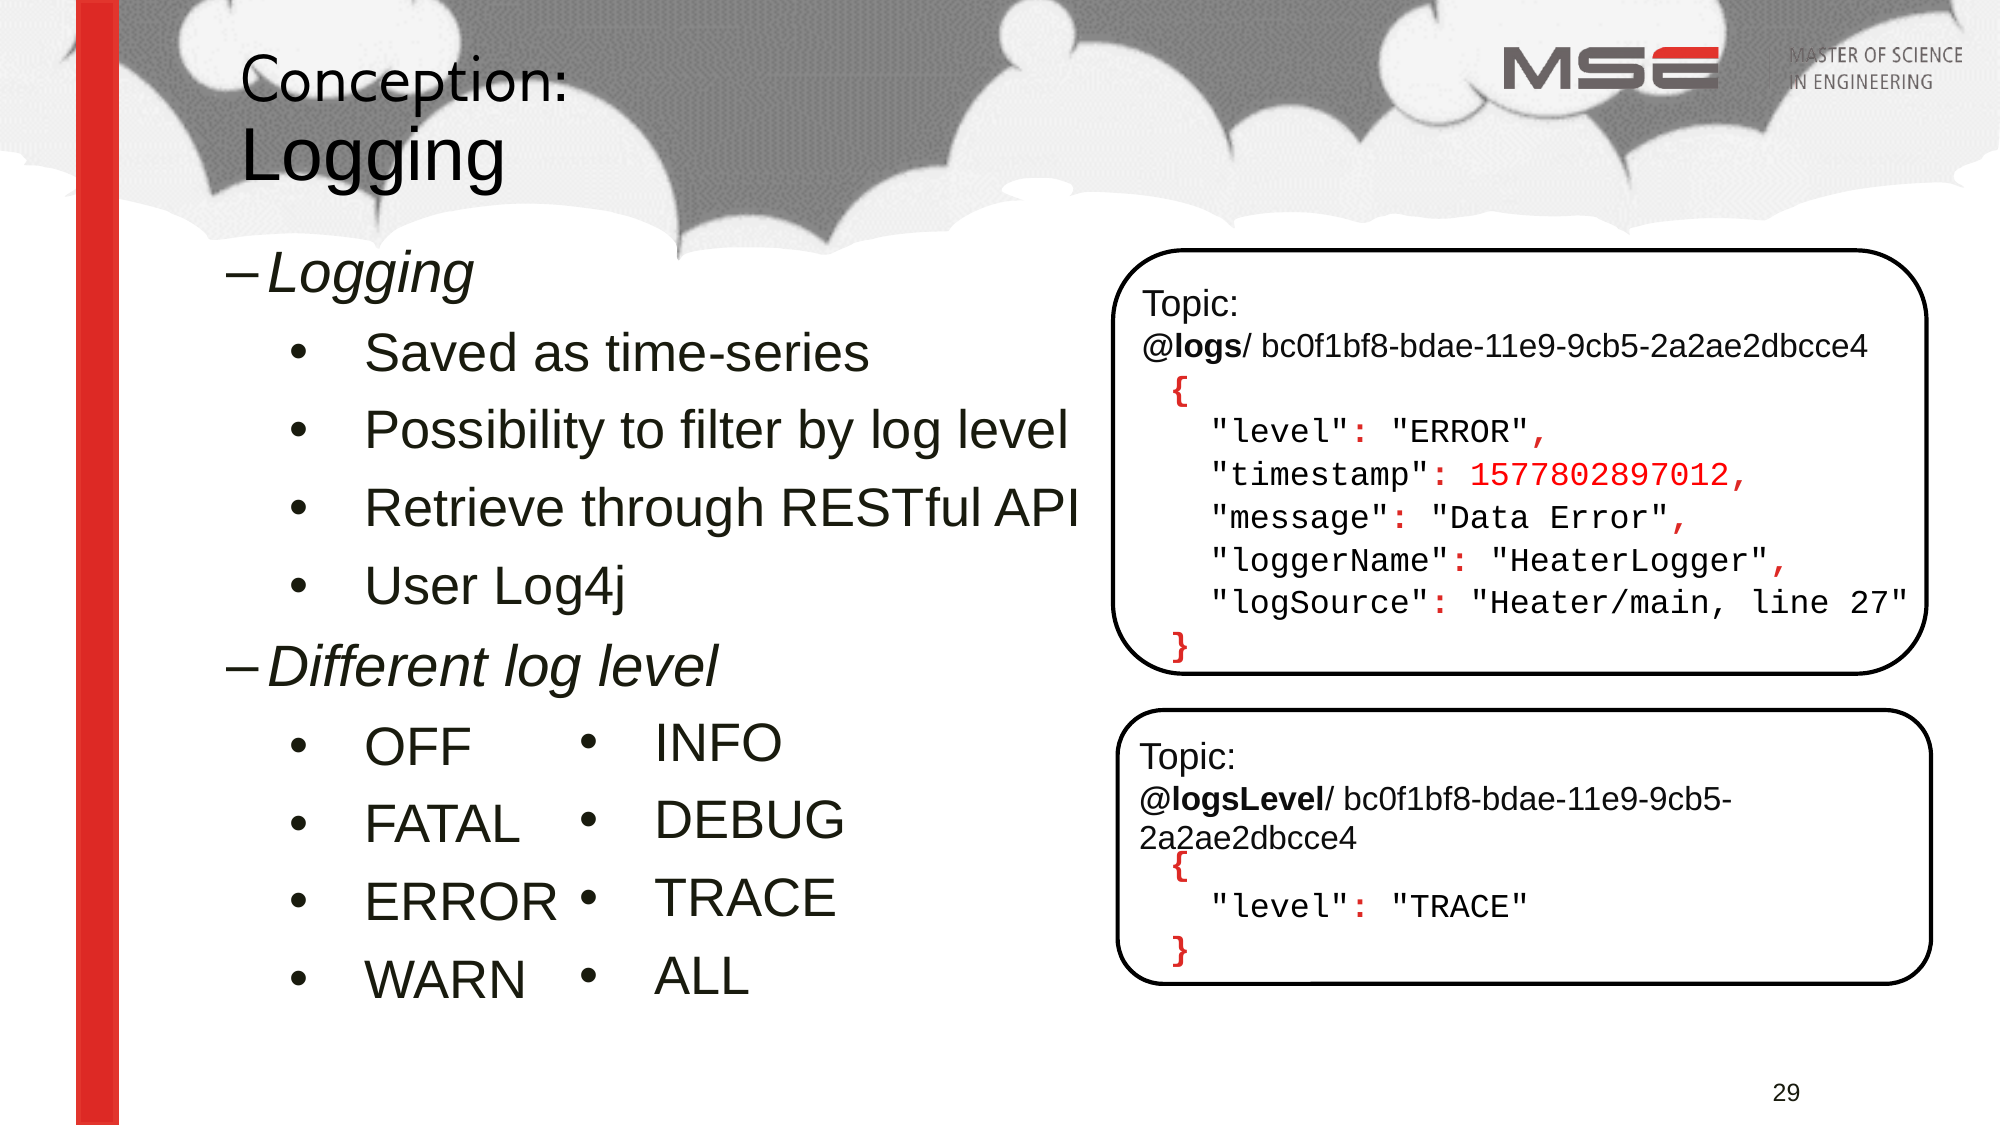

# Conception: Logging
Logging
Saved as time-series
Possibility to filter by log level
Retrieve through RESTful API
User Log4j
Different log level
OFF
FATAL
ERROR
WARN

Topic:
@logs/ bc0f1bf8-bdae-11e9-9cb5-2a2ae2dbcce4
{
  "level": "ERROR",
  "timestamp": 1577802897012,
  "message": "Data Error",
  "loggerName": "HeaterLogger",
  "logSource": "Heater/main, line 27"
}
INFO
DEBUG
TRACE
ALL
Topic:
@logsLevel/ bc0f1bf8-bdae-11e9-9cb5-2a2ae2dbcce4
{
  "level": "TRACE"
}
29